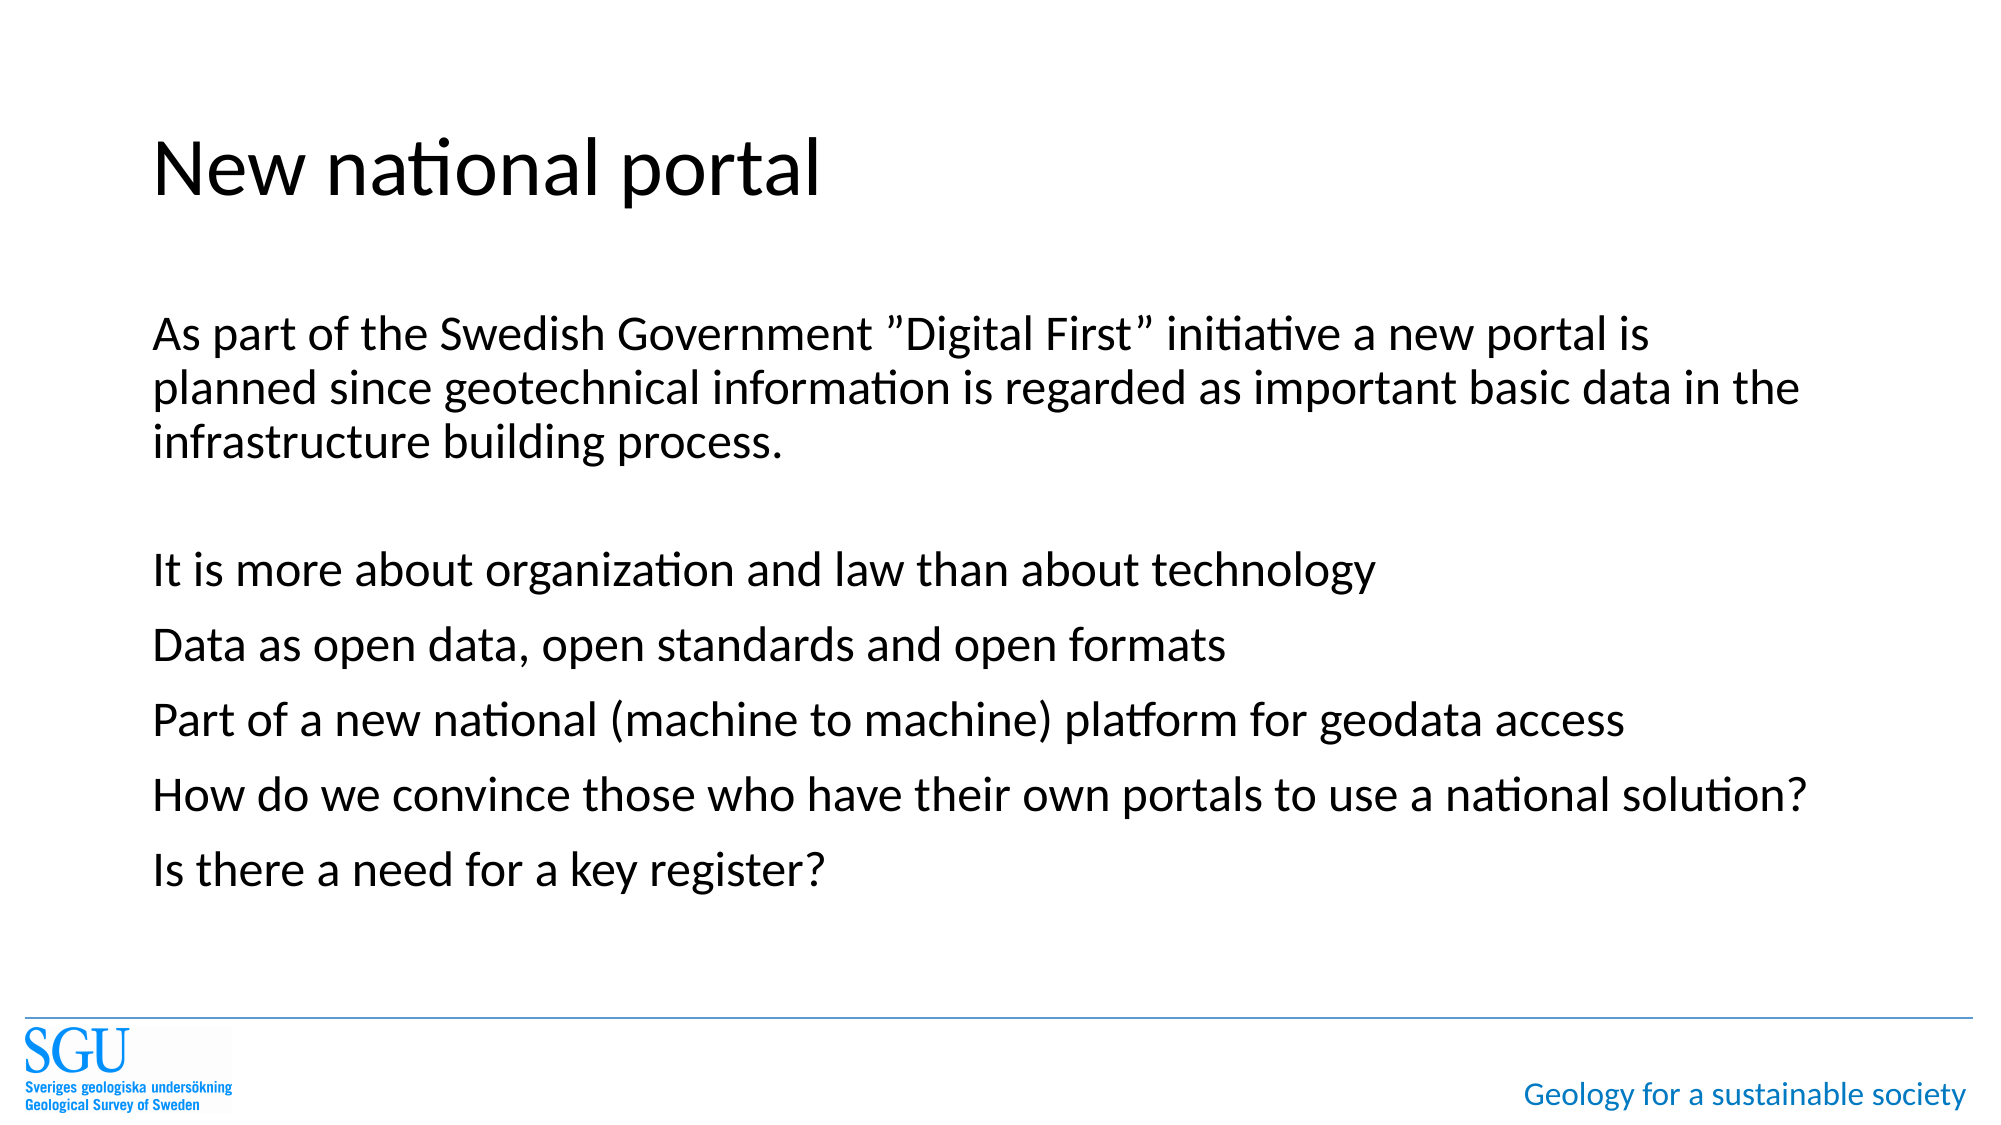

# New national portal
As part of the Swedish Government ”Digital First” initiative a new portal is planned since geotechnical information is regarded as important basic data in the infrastructure building process.
It is more about organization and law than about technology
Data as open data, open standards and open formats
Part of a new national (machine to machine) platform for geodata access
How do we convince those who have their own portals to use a national solution?
Is there a need for a key register?